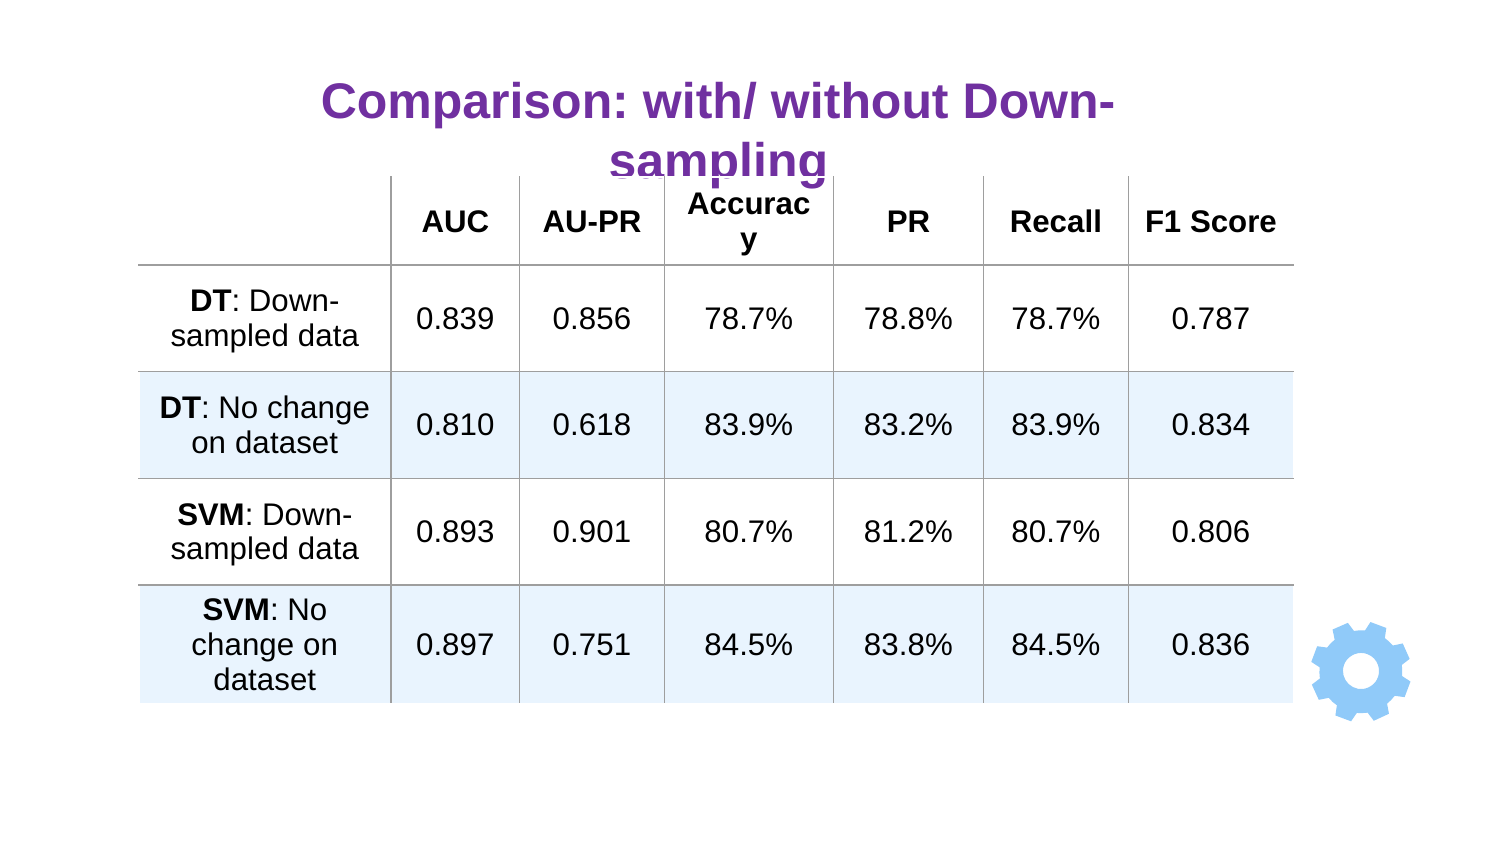

Comparison: with/ without Down-sampling

|  | AUC | AU-PR | Accuracy | PR | Recall | F1 Score |
| --- | --- | --- | --- | --- | --- | --- |
| DT: Down-sampled data | 0.839 | 0.856 | 78.7% | 78.8% | 78.7% | 0.787 |
| DT: No change on dataset | 0.810 | 0.618 | 83.9% | 83.2% | 83.9% | 0.834 |
| SVM: Down-sampled data | 0.893 | 0.901 | 80.7% | 81.2% | 80.7% | 0.806 |
| SVM: No change on dataset | 0.897 | 0.751 | 84.5% | 83.8% | 84.5% | 0.836 |